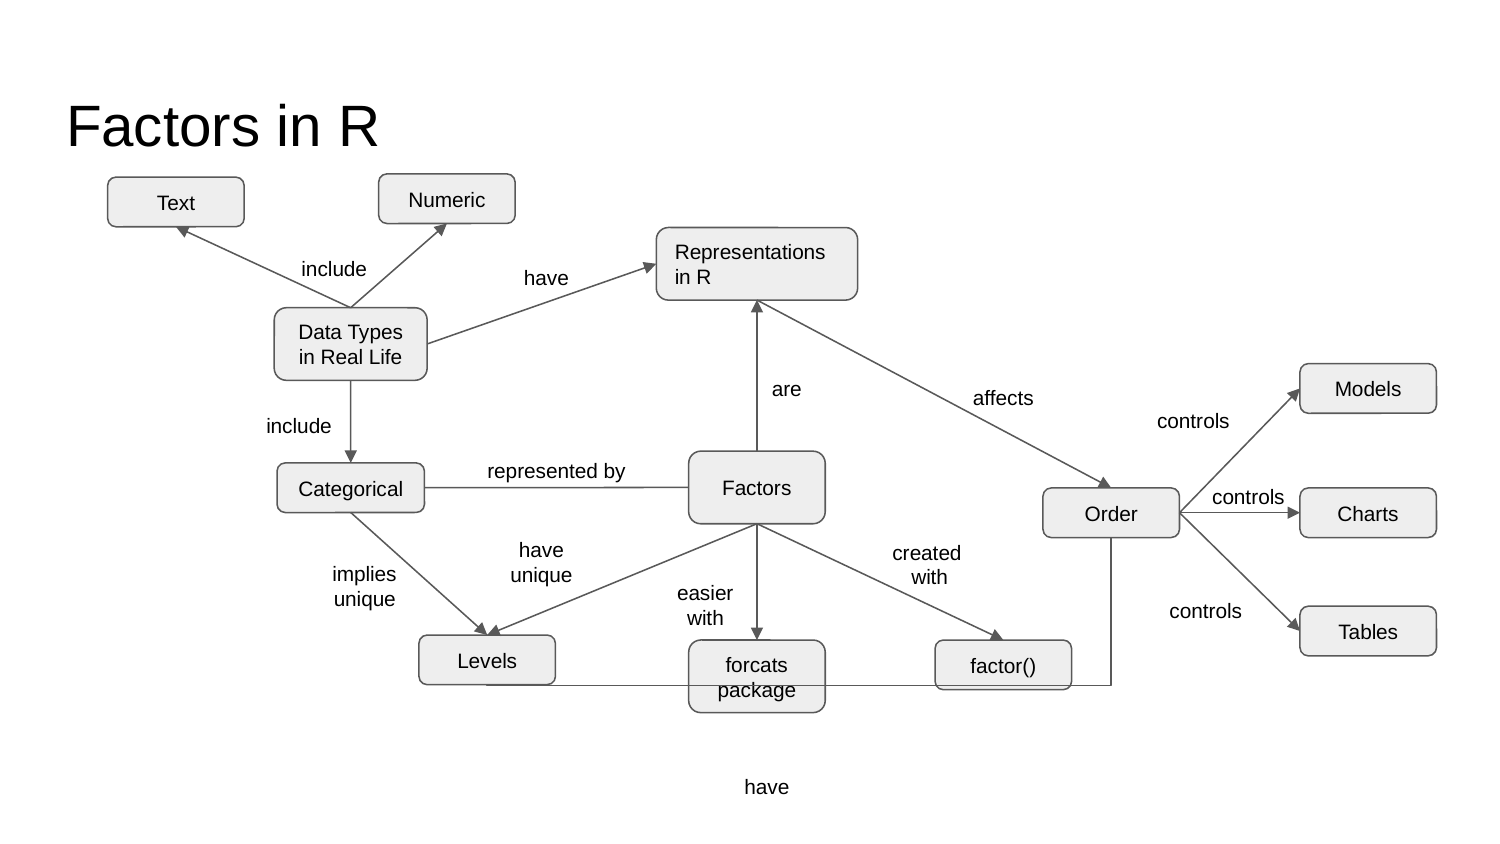

# Factors in R
Numeric
Text
Representations in R
include
have
Data Types in Real Life
are
Models
affects
controls
include
represented by
Factors
Categorical
controls
Order
Charts
have unique
created
with
implies unique
easier
with
controls
Tables
Levels
forcats package
factor()
have